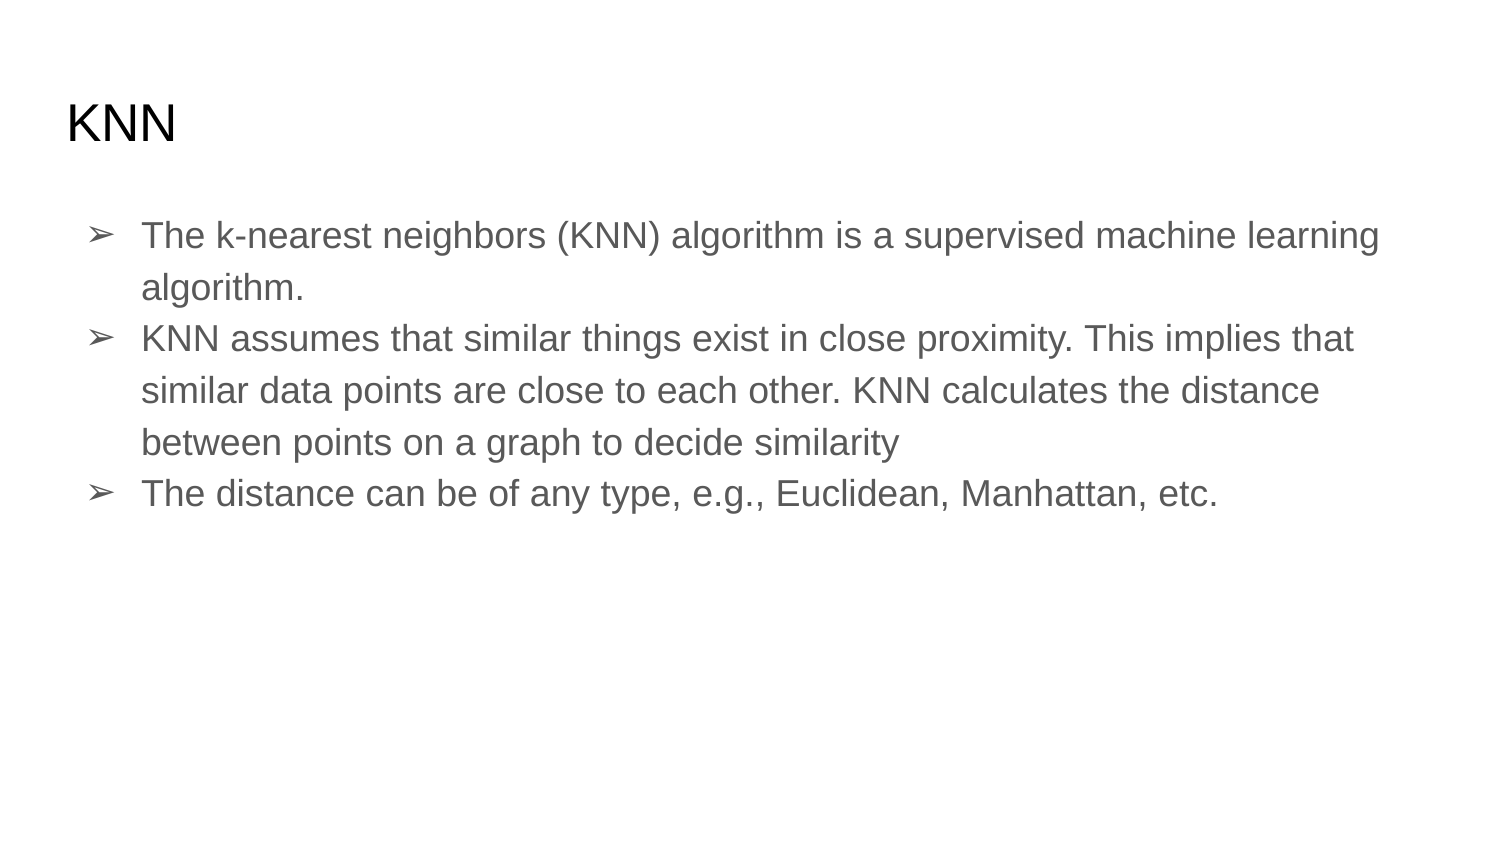

# KNN
The k-nearest neighbors (KNN) algorithm is a supervised machine learning algorithm.
KNN assumes that similar things exist in close proximity. This implies that similar data points are close to each other. KNN calculates the distance between points on a graph to decide similarity
The distance can be of any type, e.g., Euclidean, Manhattan, etc.